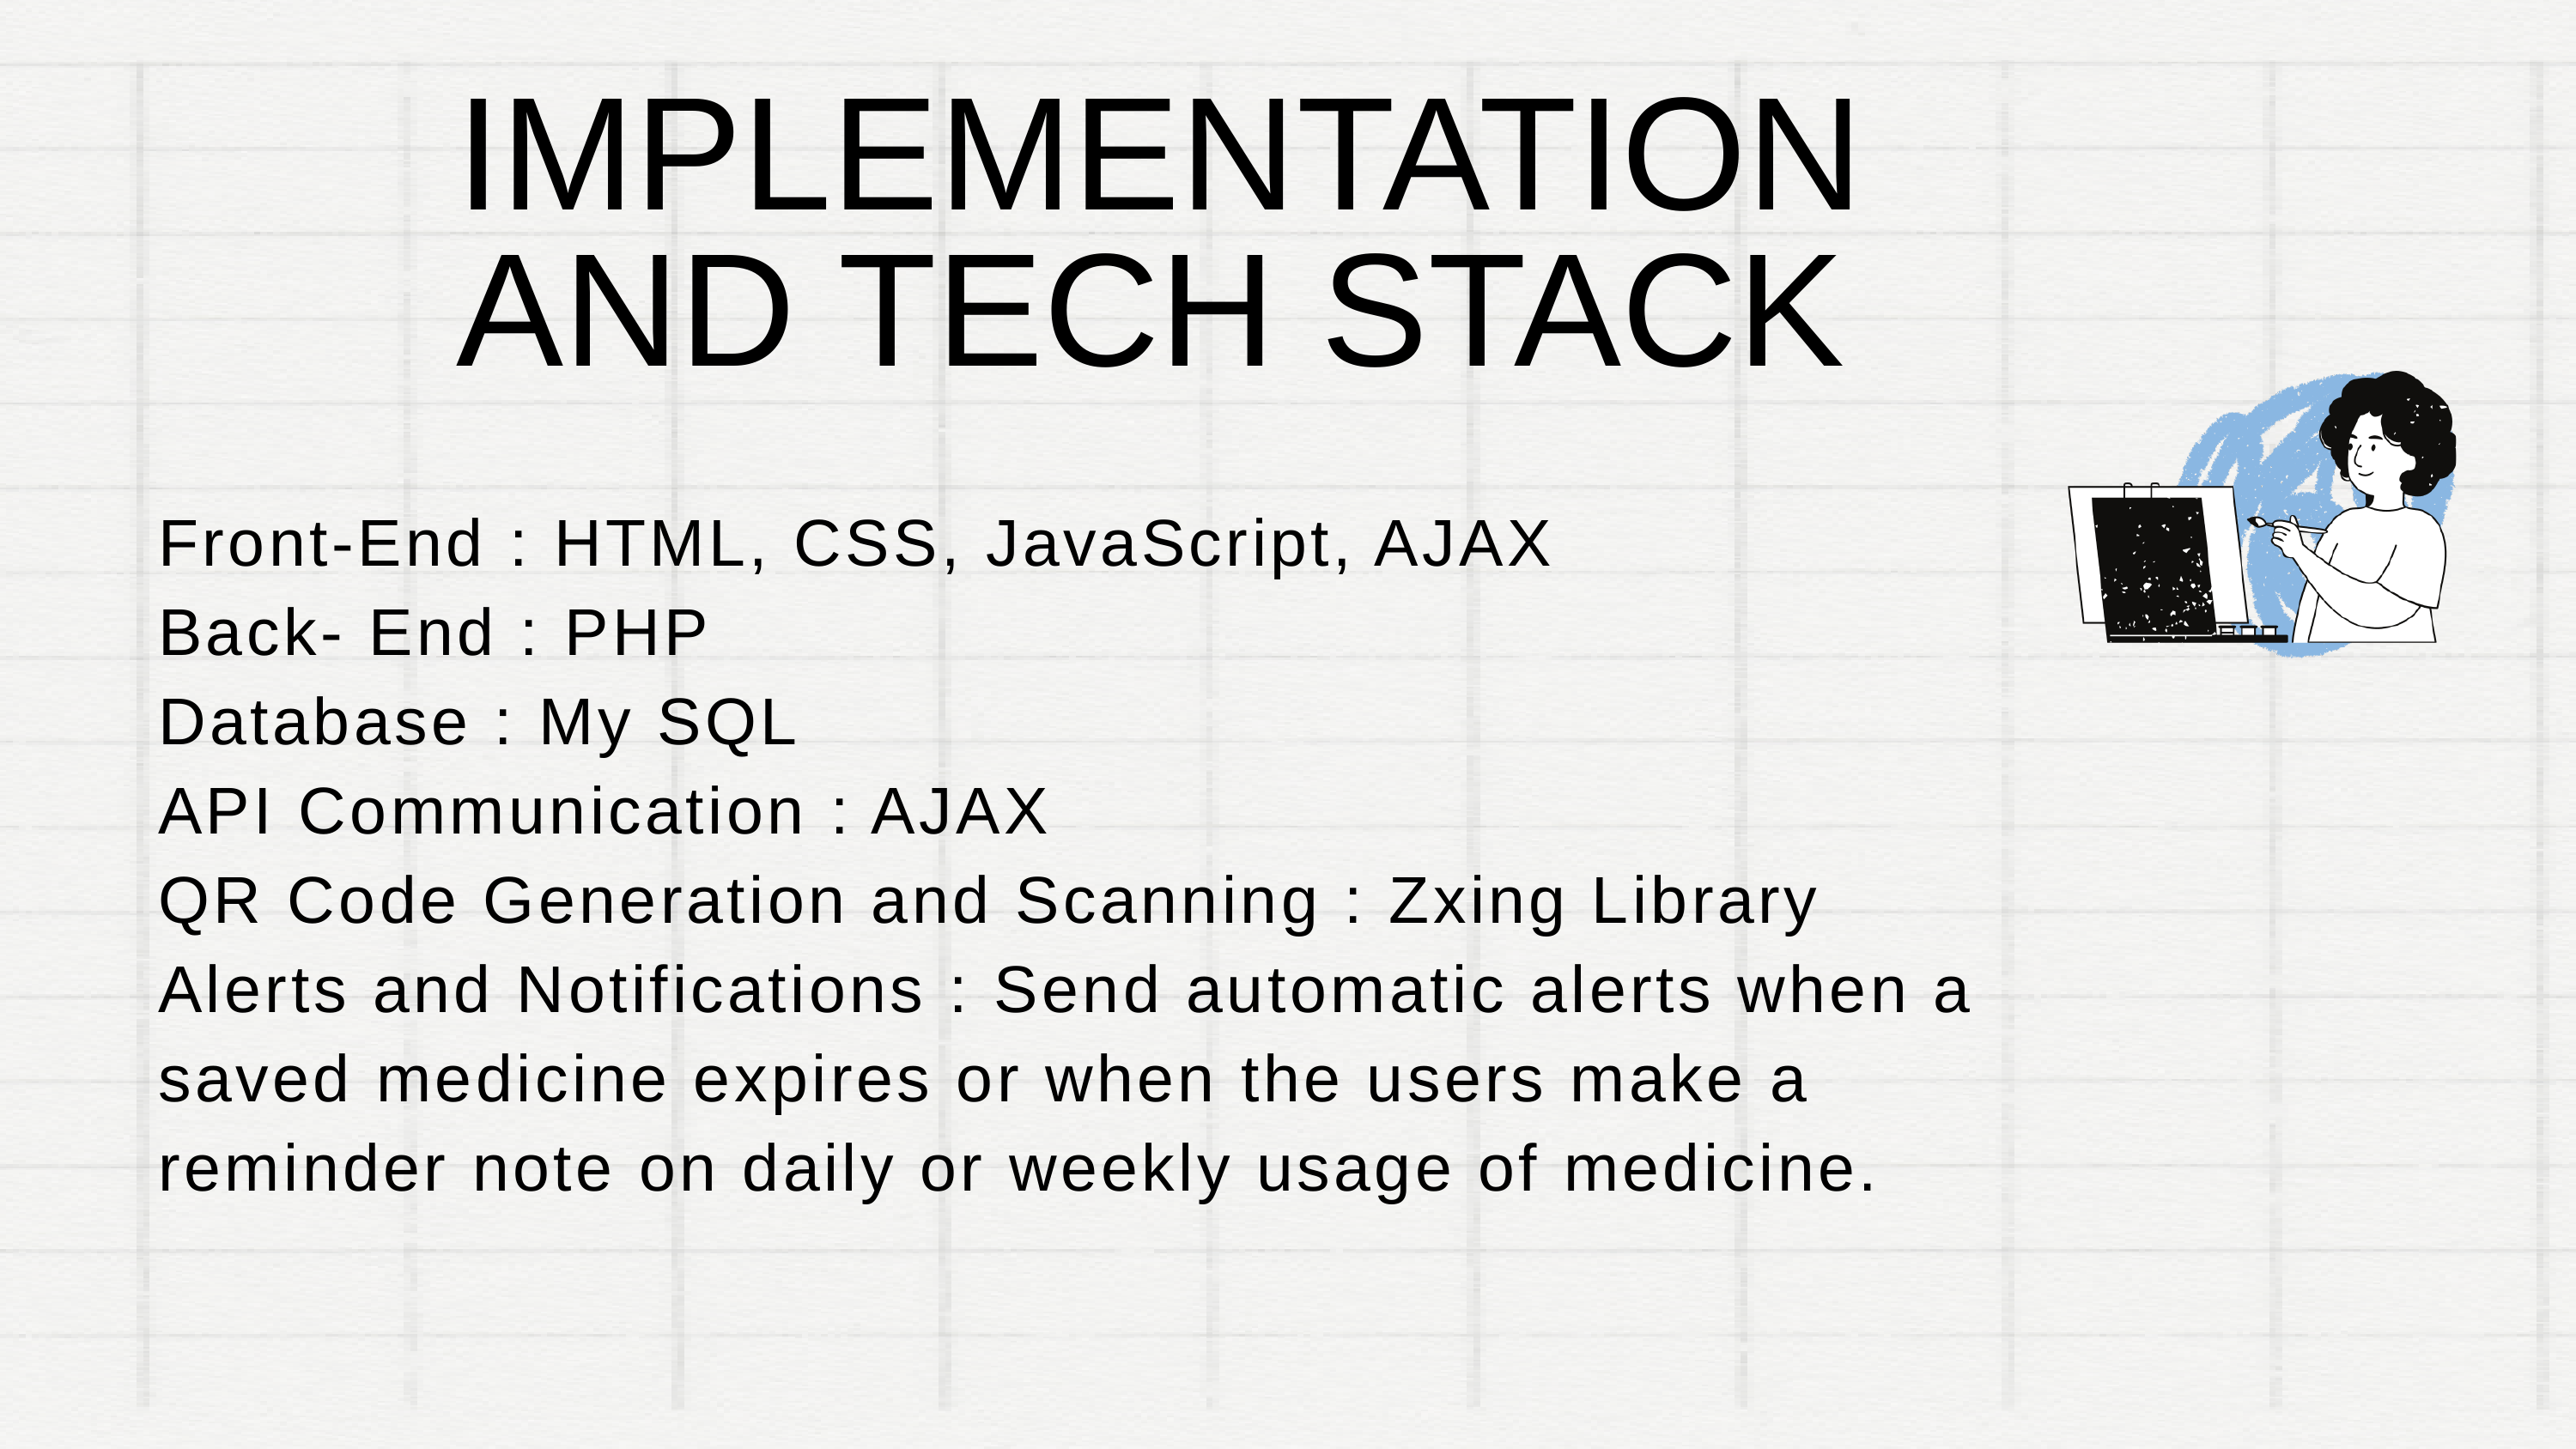

IMPLEMENTATION AND TECH STACK

Front-End : HTML, CSS, JavaScript, AJAX
Back- End : PHP
Database : My SQL
API Communication : AJAX
QR Code Generation and Scanning : Zxing Library
Alerts and Notifications : Send automatic alerts when a saved medicine expires or when the users make a reminder note on daily or weekly usage of medicine.